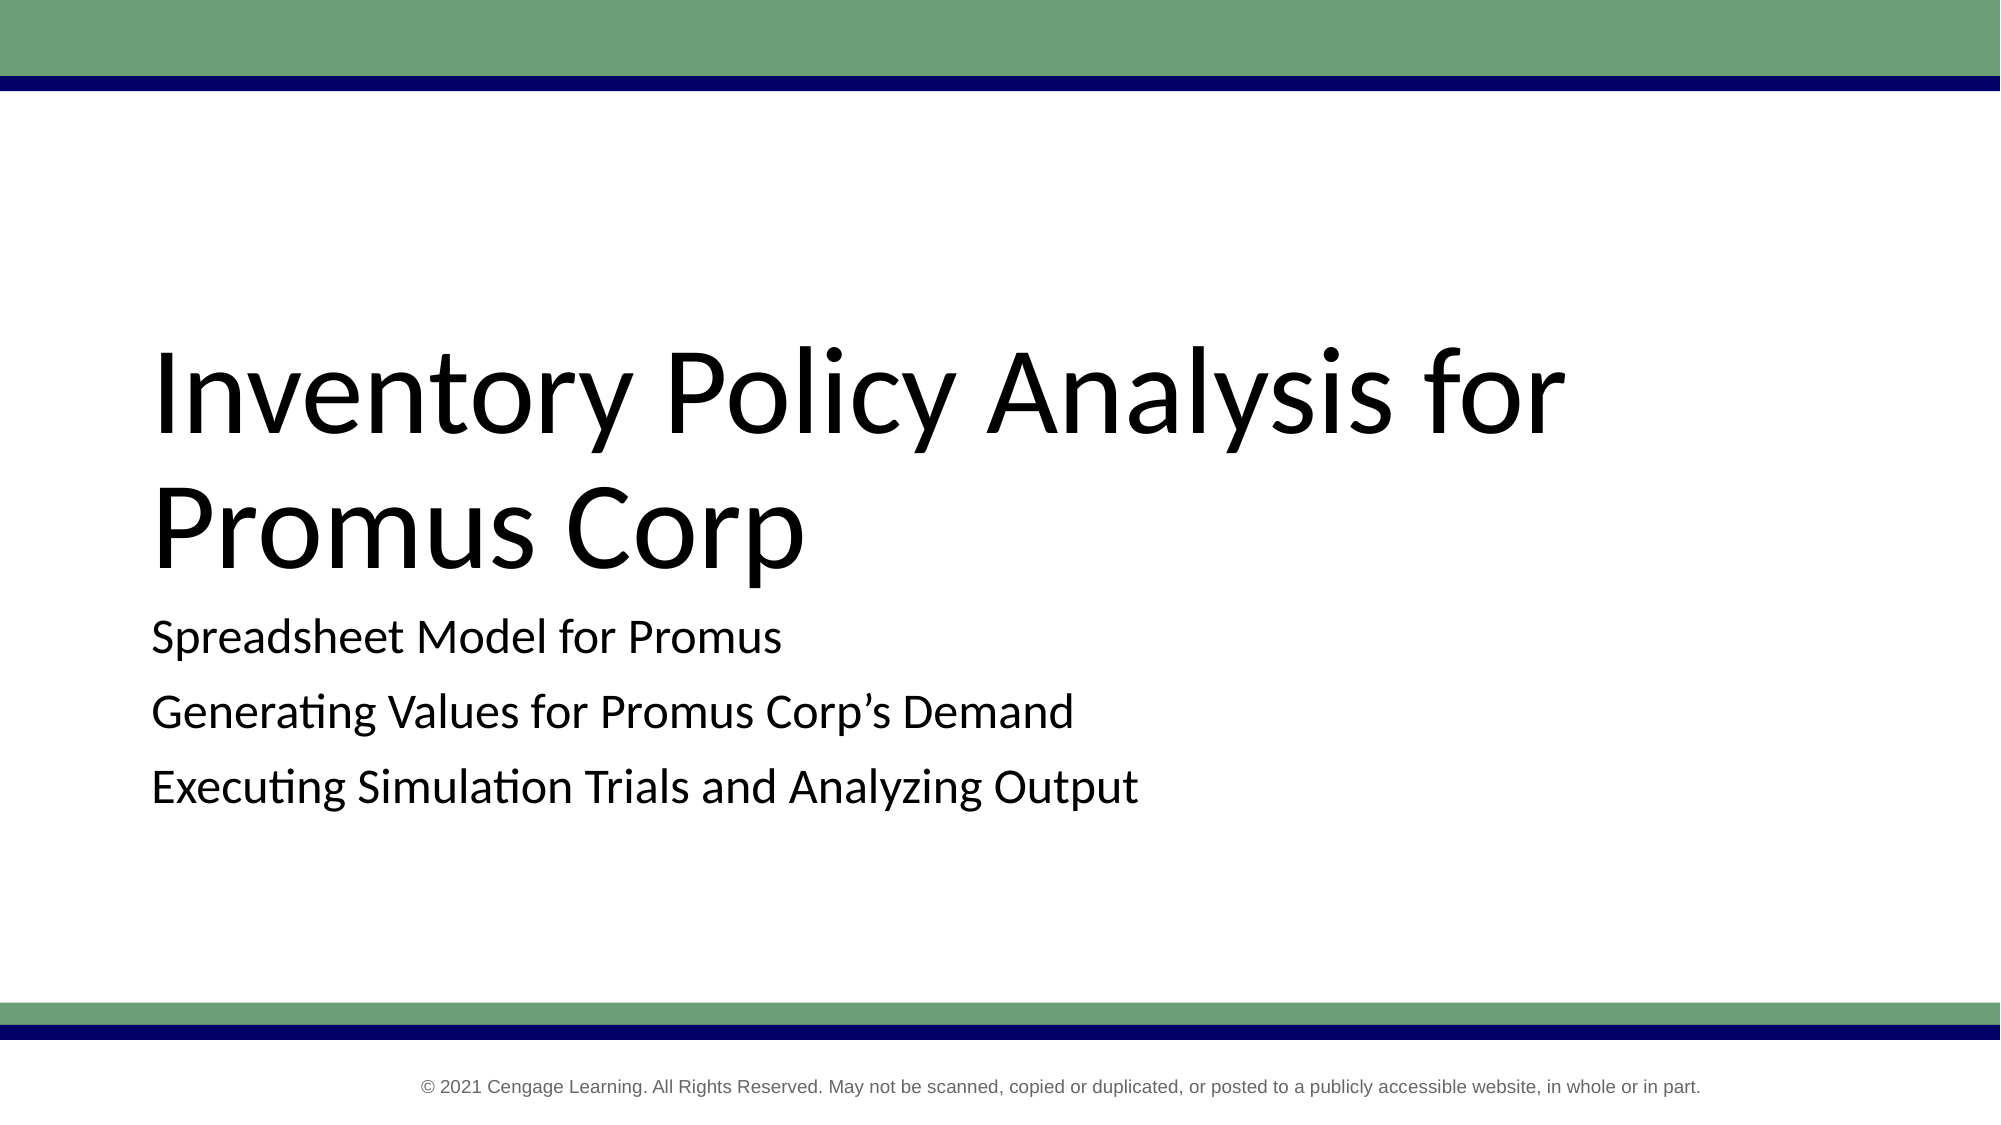

# Inventory Policy Analysis for Promus Corp
Spreadsheet Model for Promus
Generating Values for Promus Corp’s Demand
Executing Simulation Trials and Analyzing Output